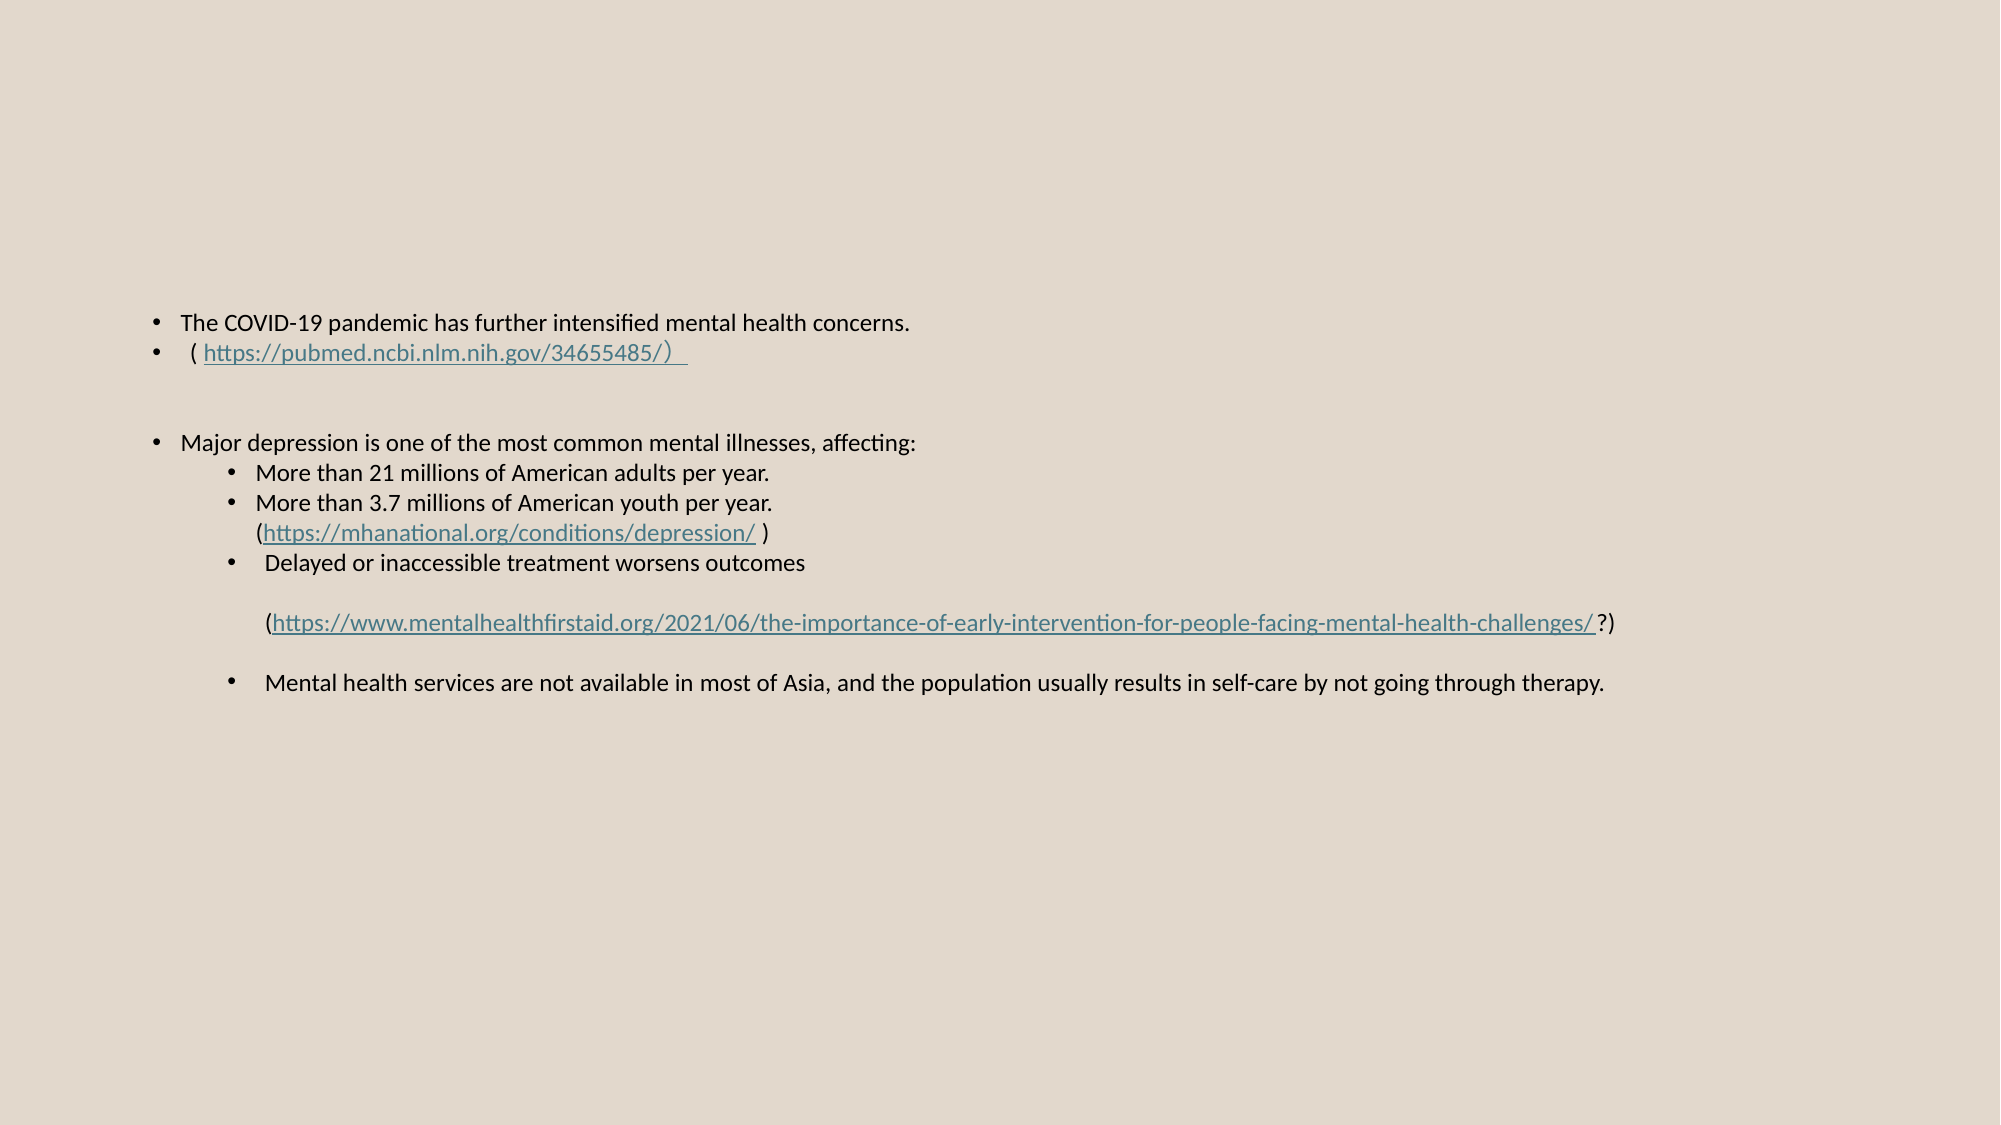

#
The COVID-19 pandemic has further intensified mental health concerns.
(https://pubmed.ncbi.nlm.nih.gov/34655485/）

Major depression is one of the most common mental illnesses, affecting:
More than 21 millions of American adults per year.
More than 3.7 millions of American youth per year.
(https://mhanational.org/conditions/depression/ )
Delayed or inaccessible treatment worsens outcomes
 
(https://www.mentalhealthfirstaid.org/2021/06/the-importance-of-early-intervention-for-people-facing-mental-health-challenges/?)

Mental health services are not available in most of Asia, and the population usually results in self-care by not going through therapy.